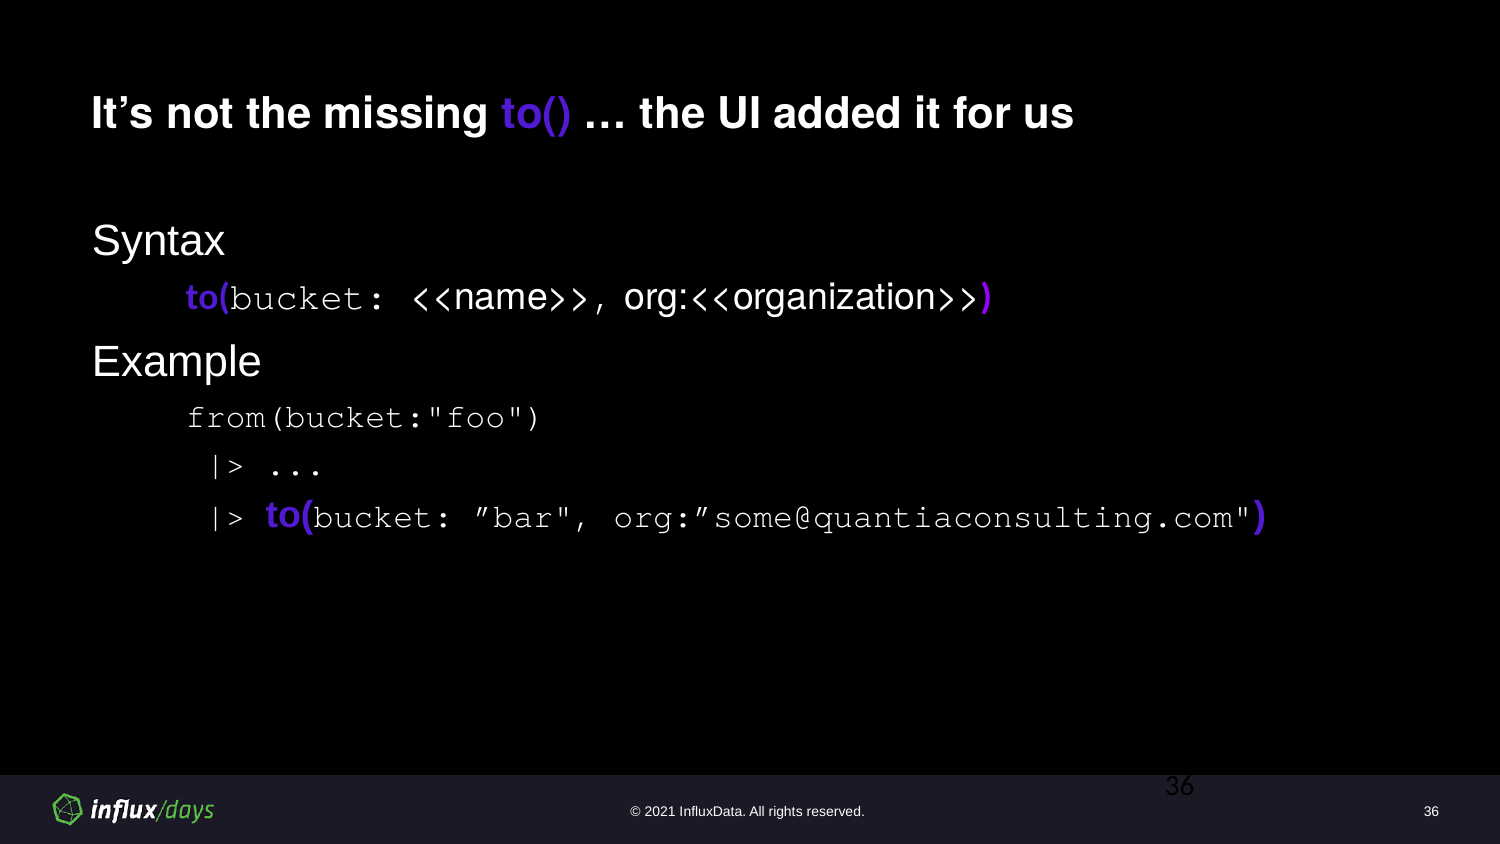

# It’s not the missing to() … the UI added it for us
Syntax
to(bucket: <<name>>, org:<<organization>>)
Example
from(bucket:"foo")
 |> ...
 |> to(bucket: ”bar", org:”some@quantiaconsulting.com")
36